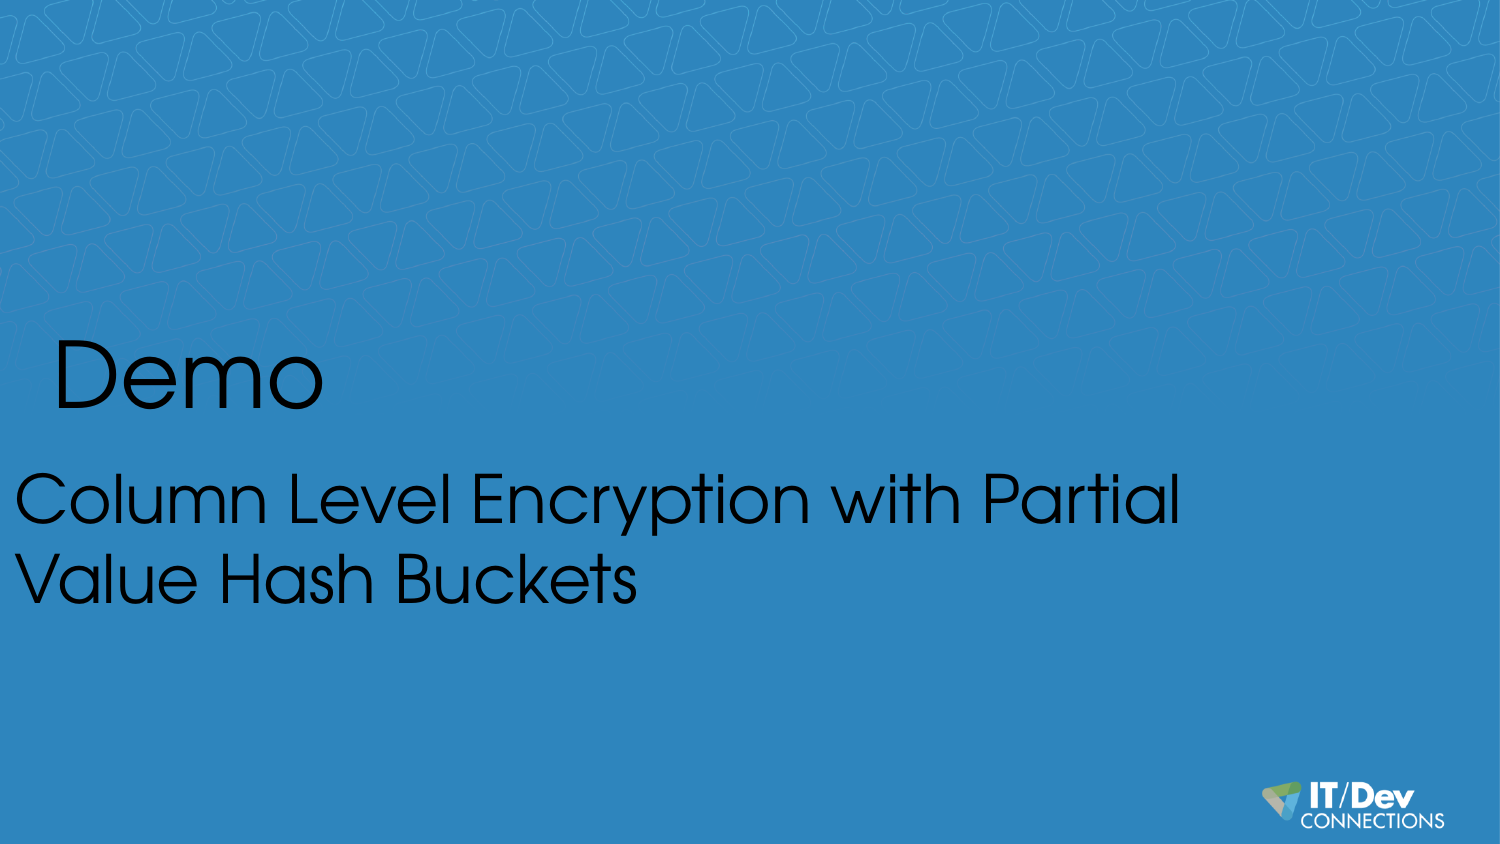

# Demo
Column Level Encryption with Partial Value Hash Buckets